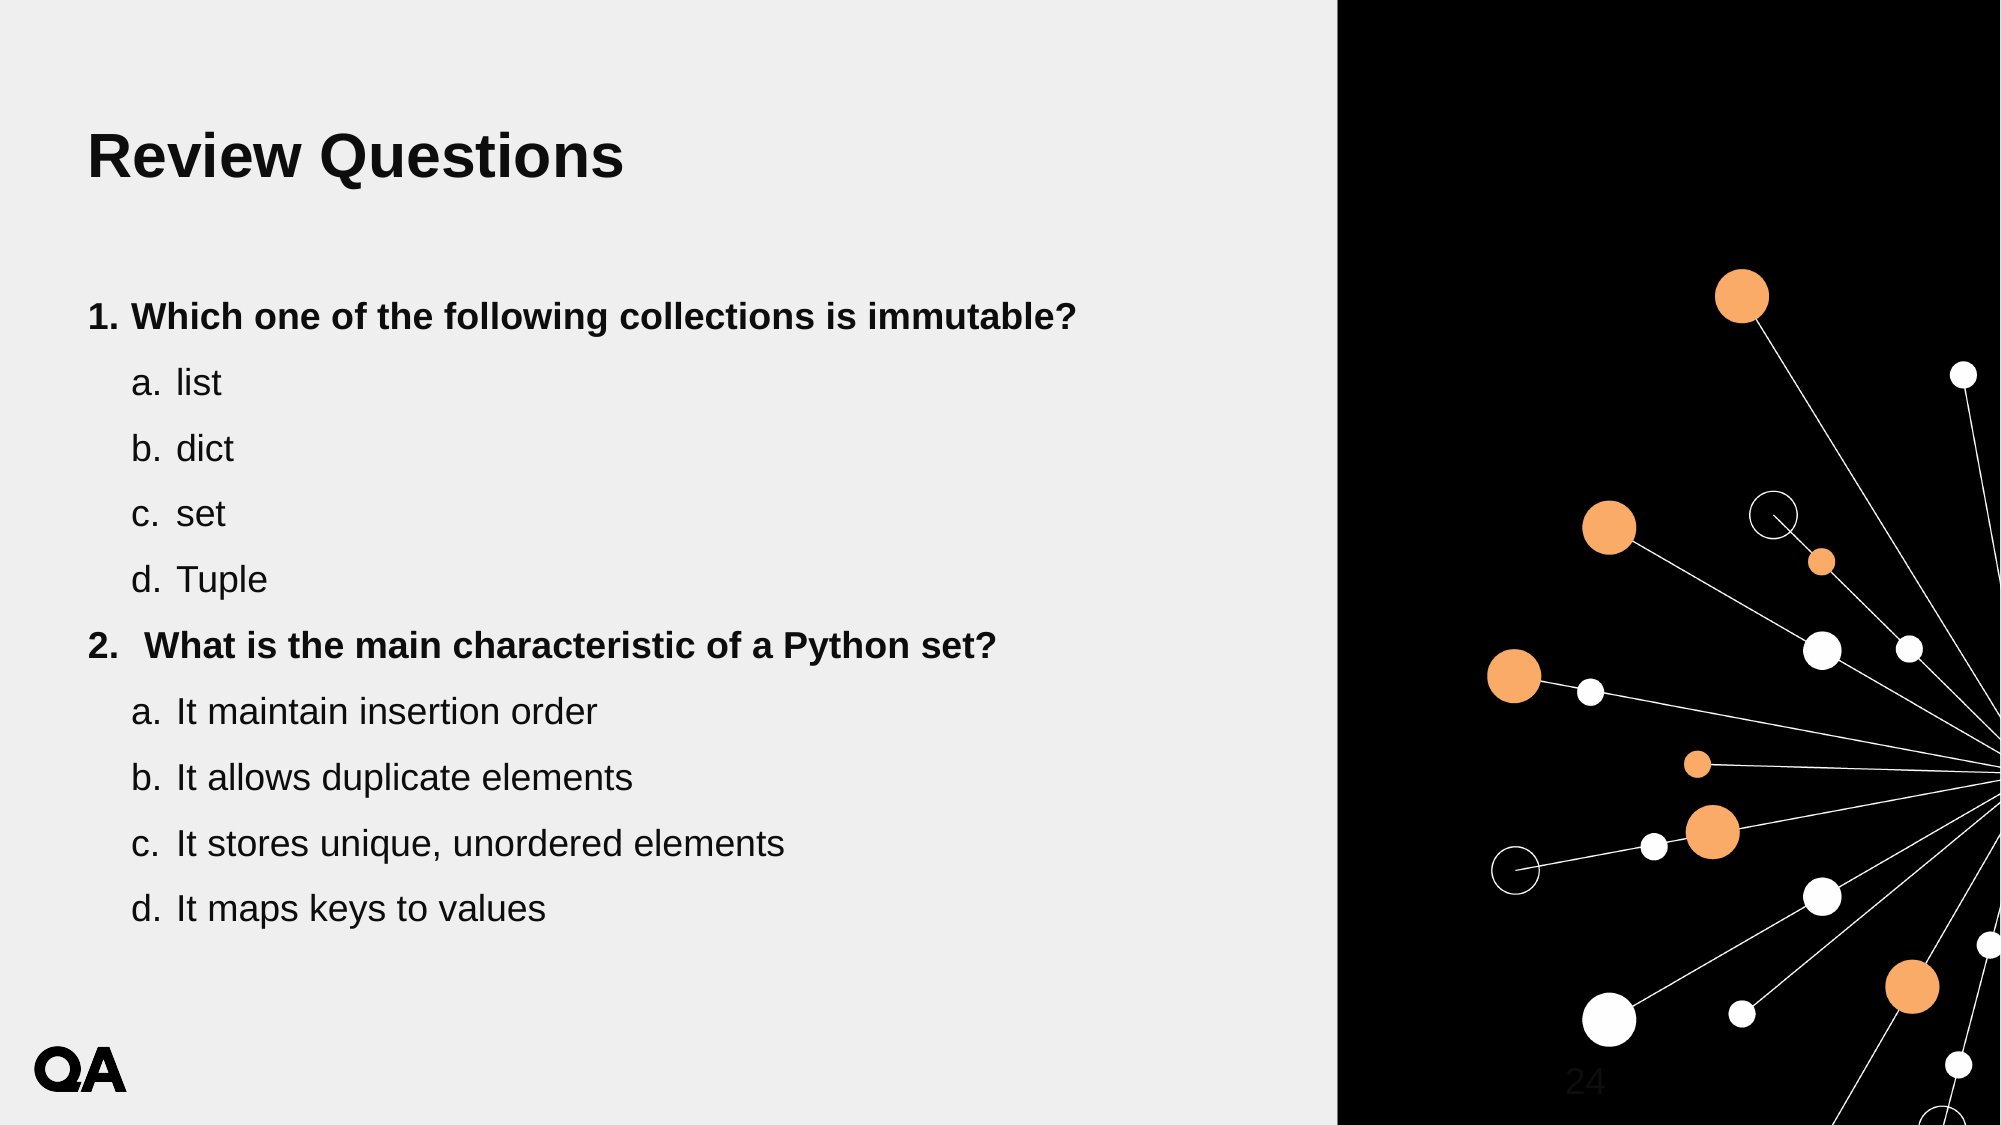

# Review Questions
Which one of the following collections is immutable?
list
dict
set
Tuple
What is the main characteristic of a Python set?
It maintain insertion order
It allows duplicate elements
It stores unique, unordered elements
It maps keys to values
24